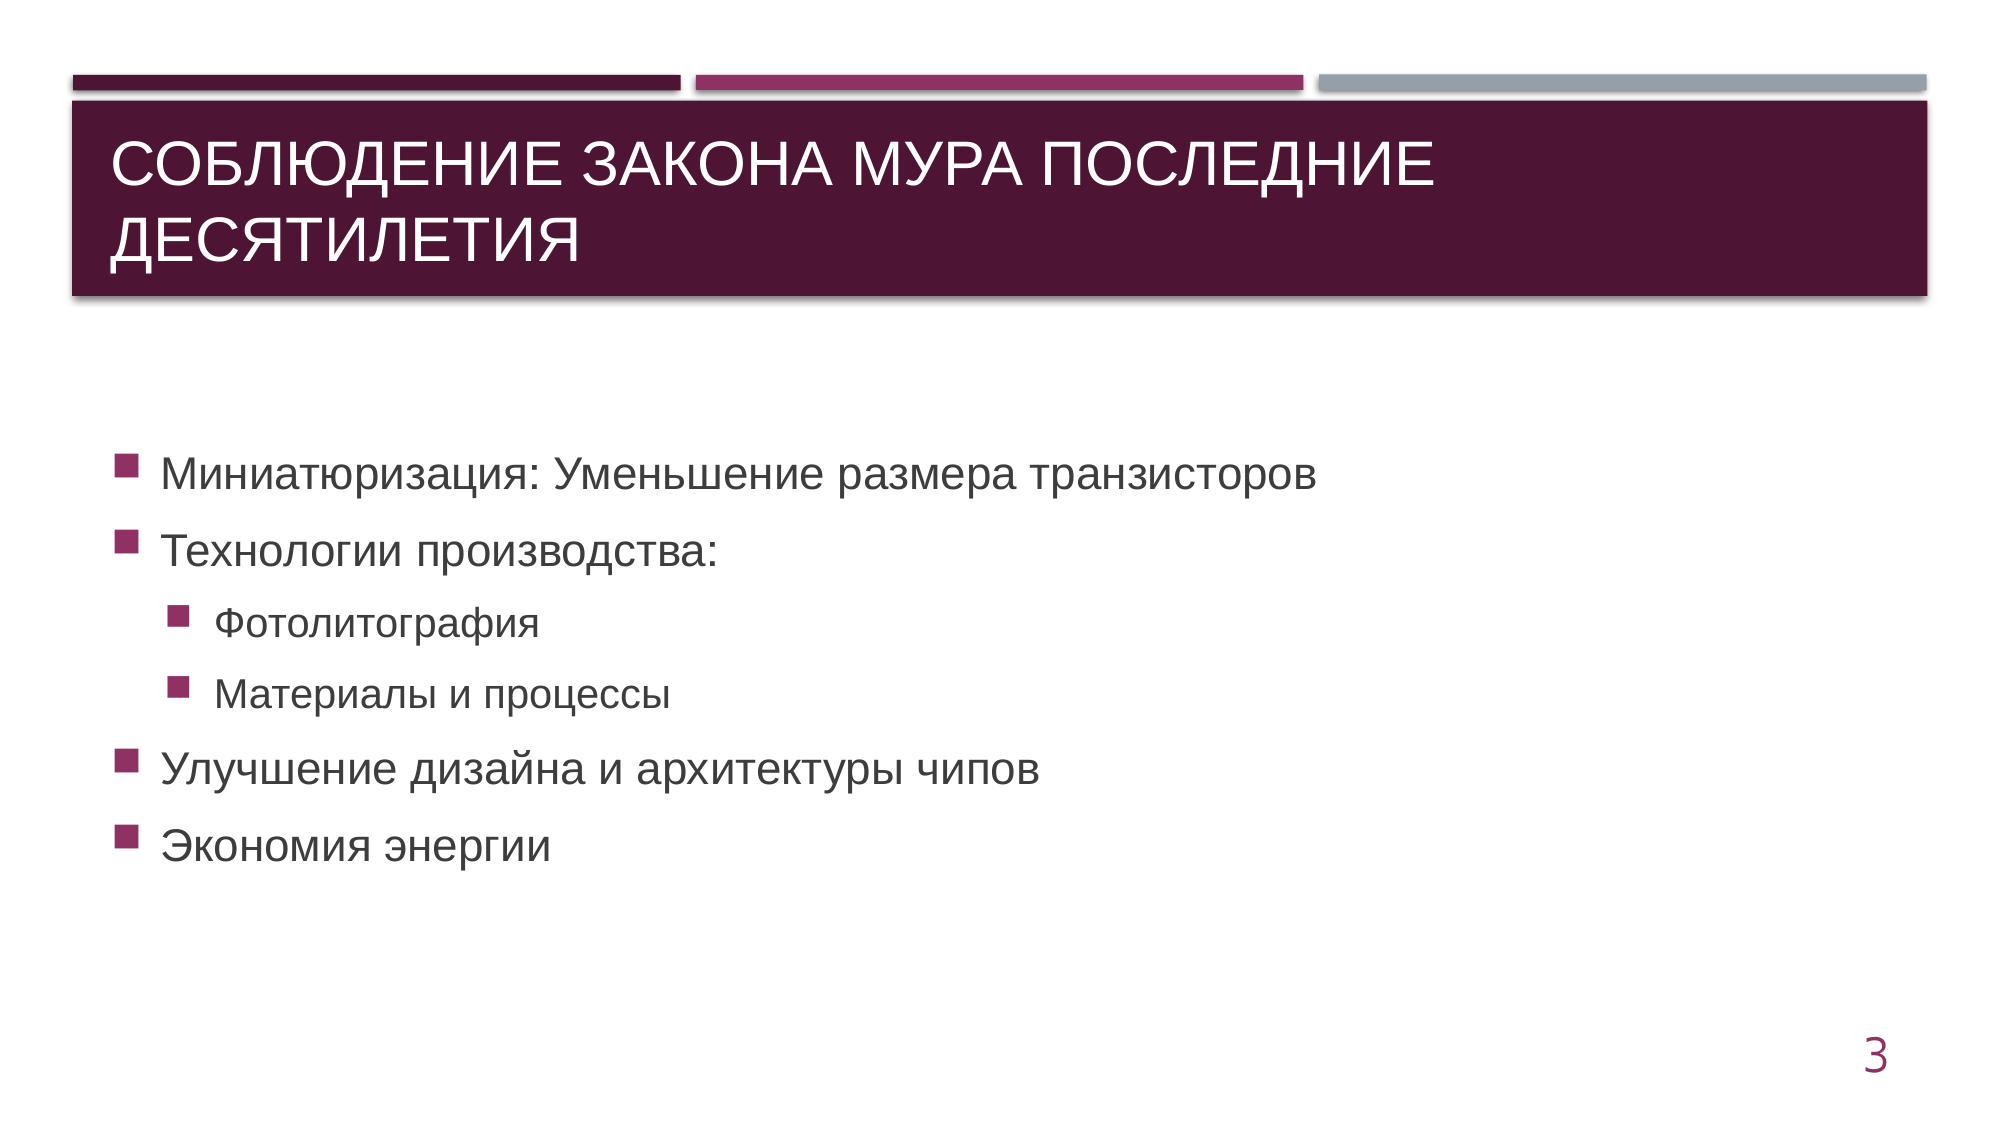

# Соблюдение закона мура последние десятилетия
Миниатюризация: Уменьшение размера транзисторов
Технологии производства:
Фотолитография
Материалы и процессы
Улучшение дизайна и архитектуры чипов
Экономия энергии
3